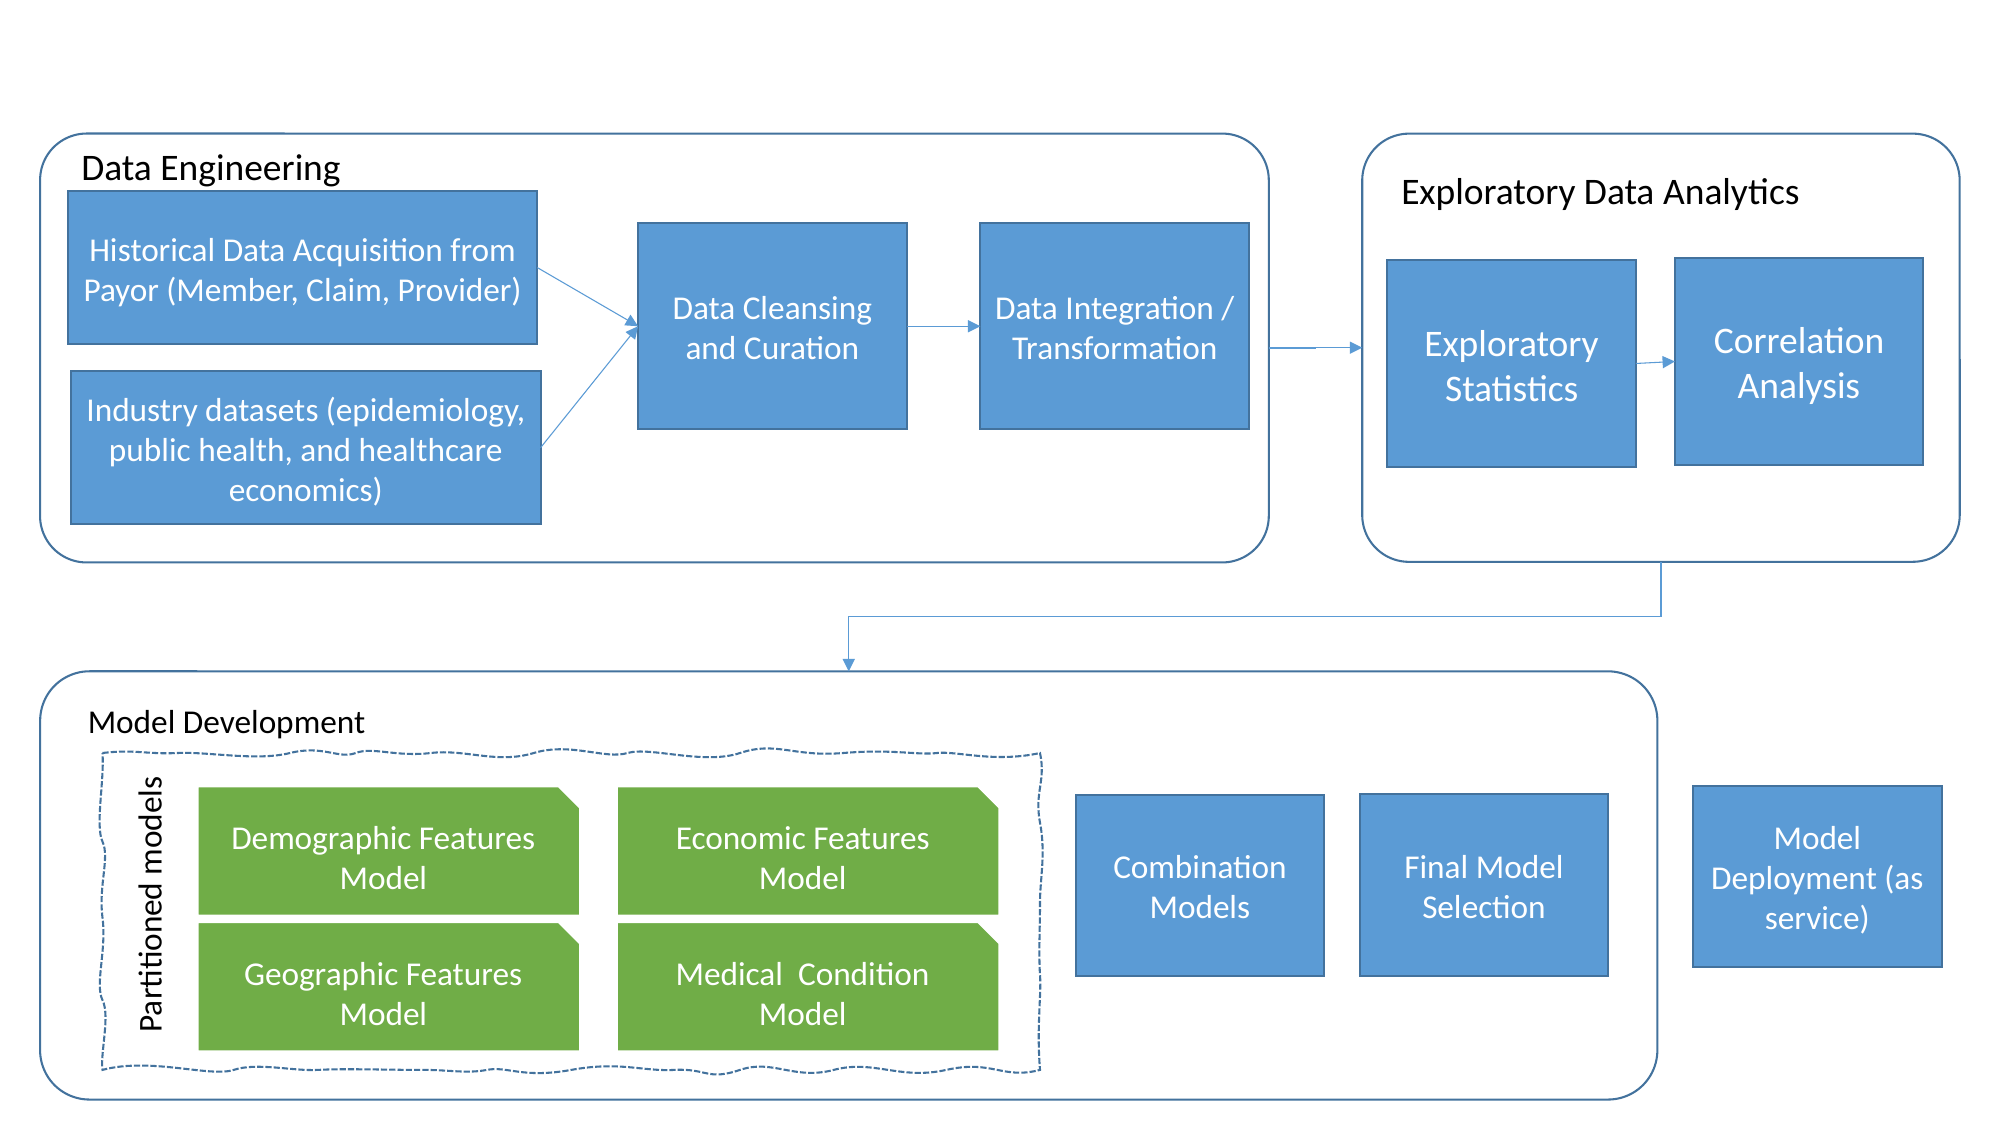

Data Engineering
Exploratory Data Analytics
Historical Data Acquisition from Payor (Member, Claim, Provider)
Data Cleansing and Curation
Data Integration / Transformation
Correlation Analysis
Exploratory Statistics
Industry datasets (epidemiology, public health, and healthcare economics)

Model Development

Demographic Features Model
Economic Features Model
Model Deployment (as service)
Final Model Selection
Combination Models
Partitioned models
Geographic Features Model
Medical  Condition Model